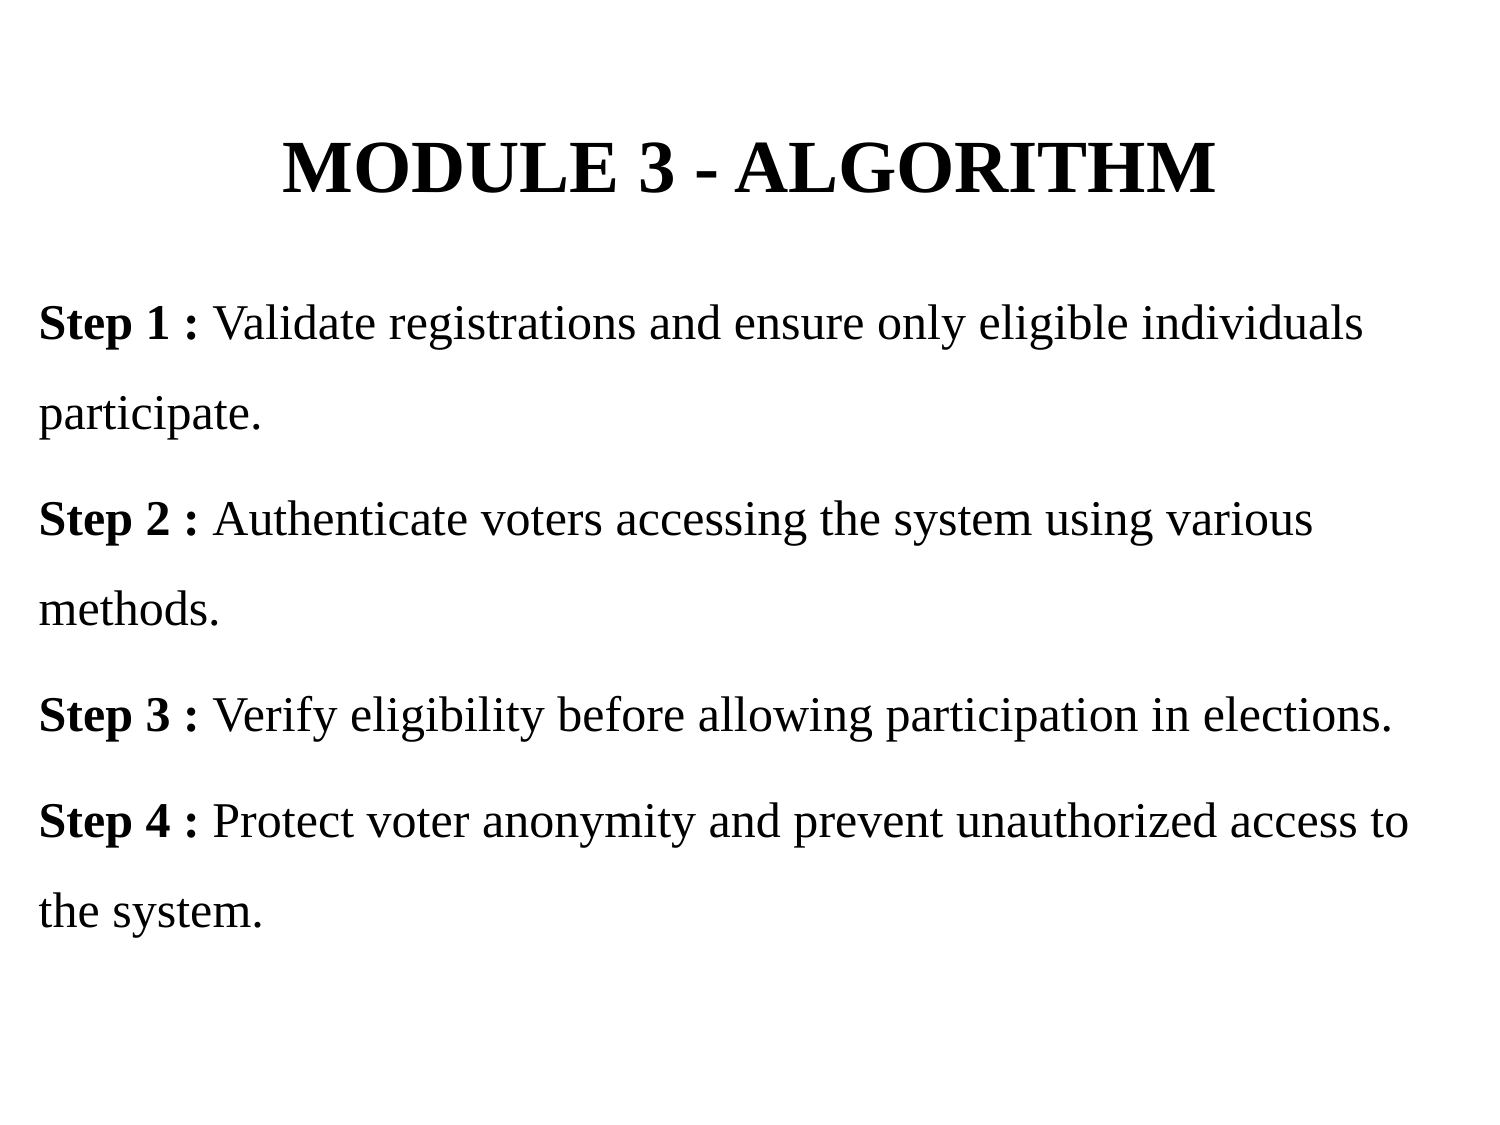

# MODULE 3 - ALGORITHM
Step 1 : Validate registrations and ensure only eligible individuals participate.
Step 2 : Authenticate voters accessing the system using various methods.
Step 3 : Verify eligibility before allowing participation in elections.
Step 4 : Protect voter anonymity and prevent unauthorized access to the system.